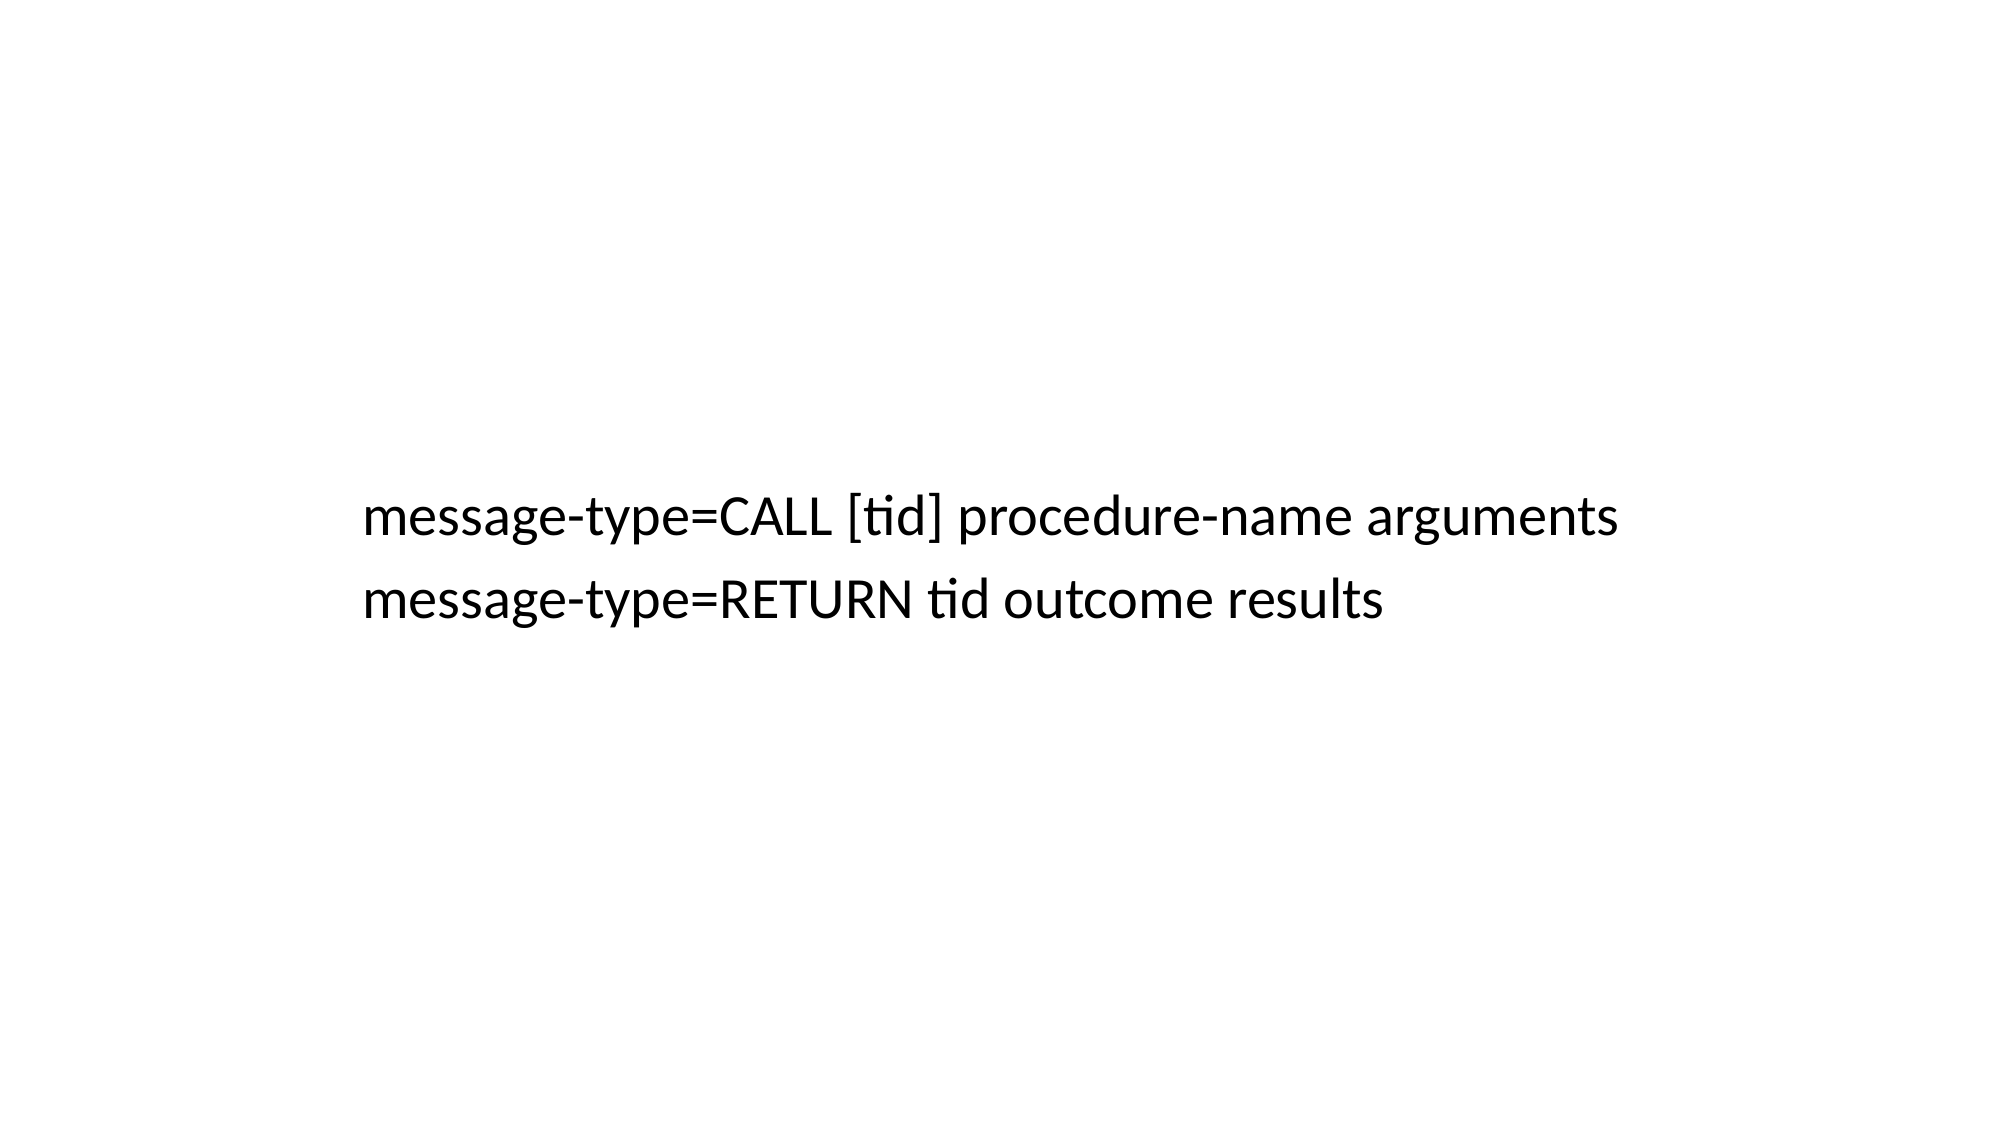

message-type=CALL [tid] procedure-name arguments
message-type=RETURN tid outcome results